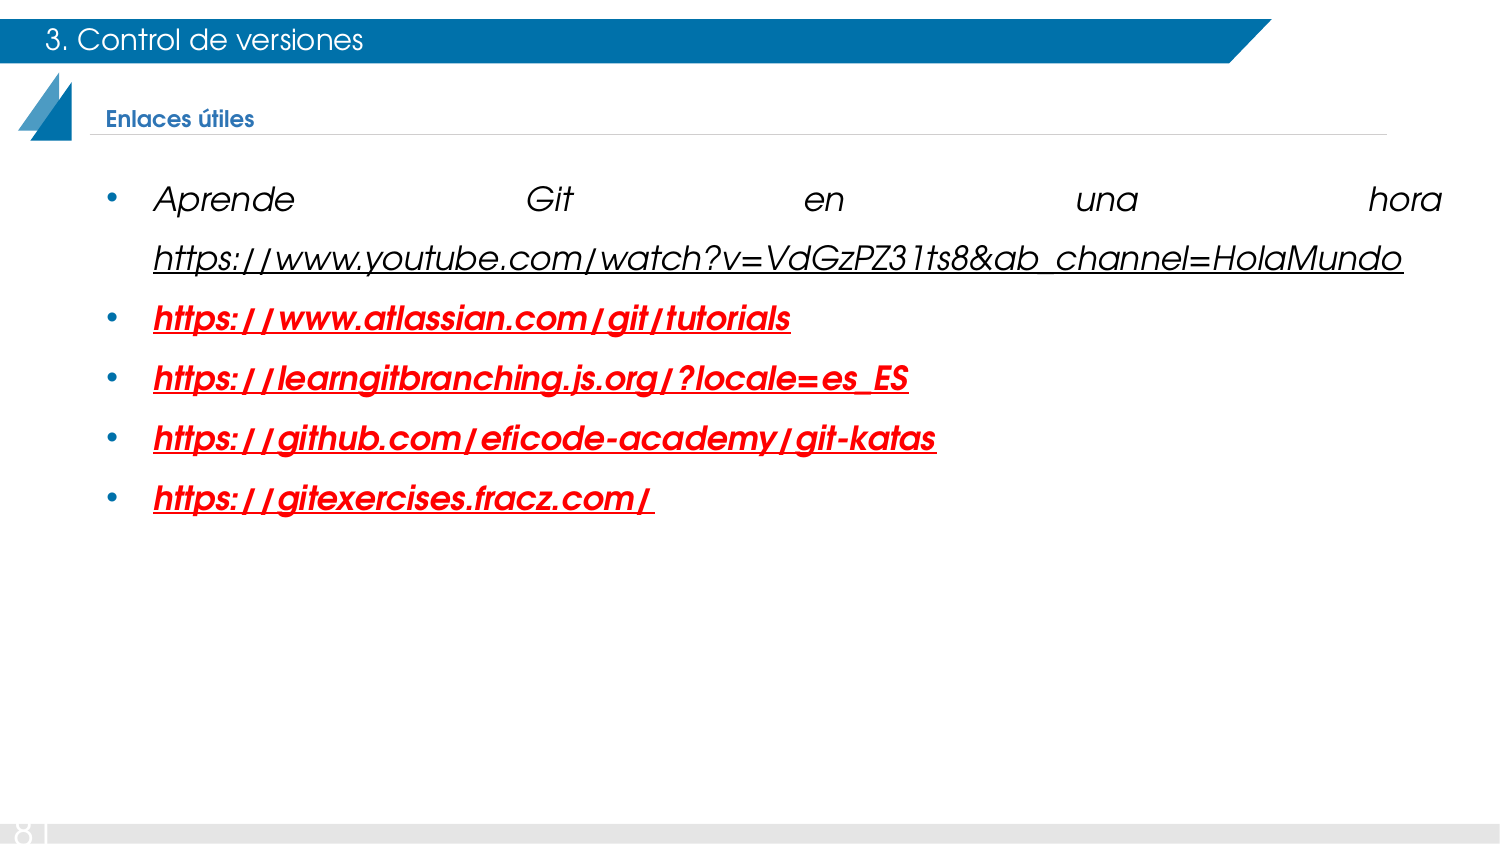

# 3. Control de versiones

Enlaces útiles
Aprende Git en una hora https://www.youtube.com/watch?v=VdGzPZ31ts8&ab_channel=HolaMundo
https://www.atlassian.com/git/tutorials
https://learngitbranching.js.org/?locale=es_ES
https://github.com/eficode-academy/git-katas
https://gitexercises.fracz.com/

81